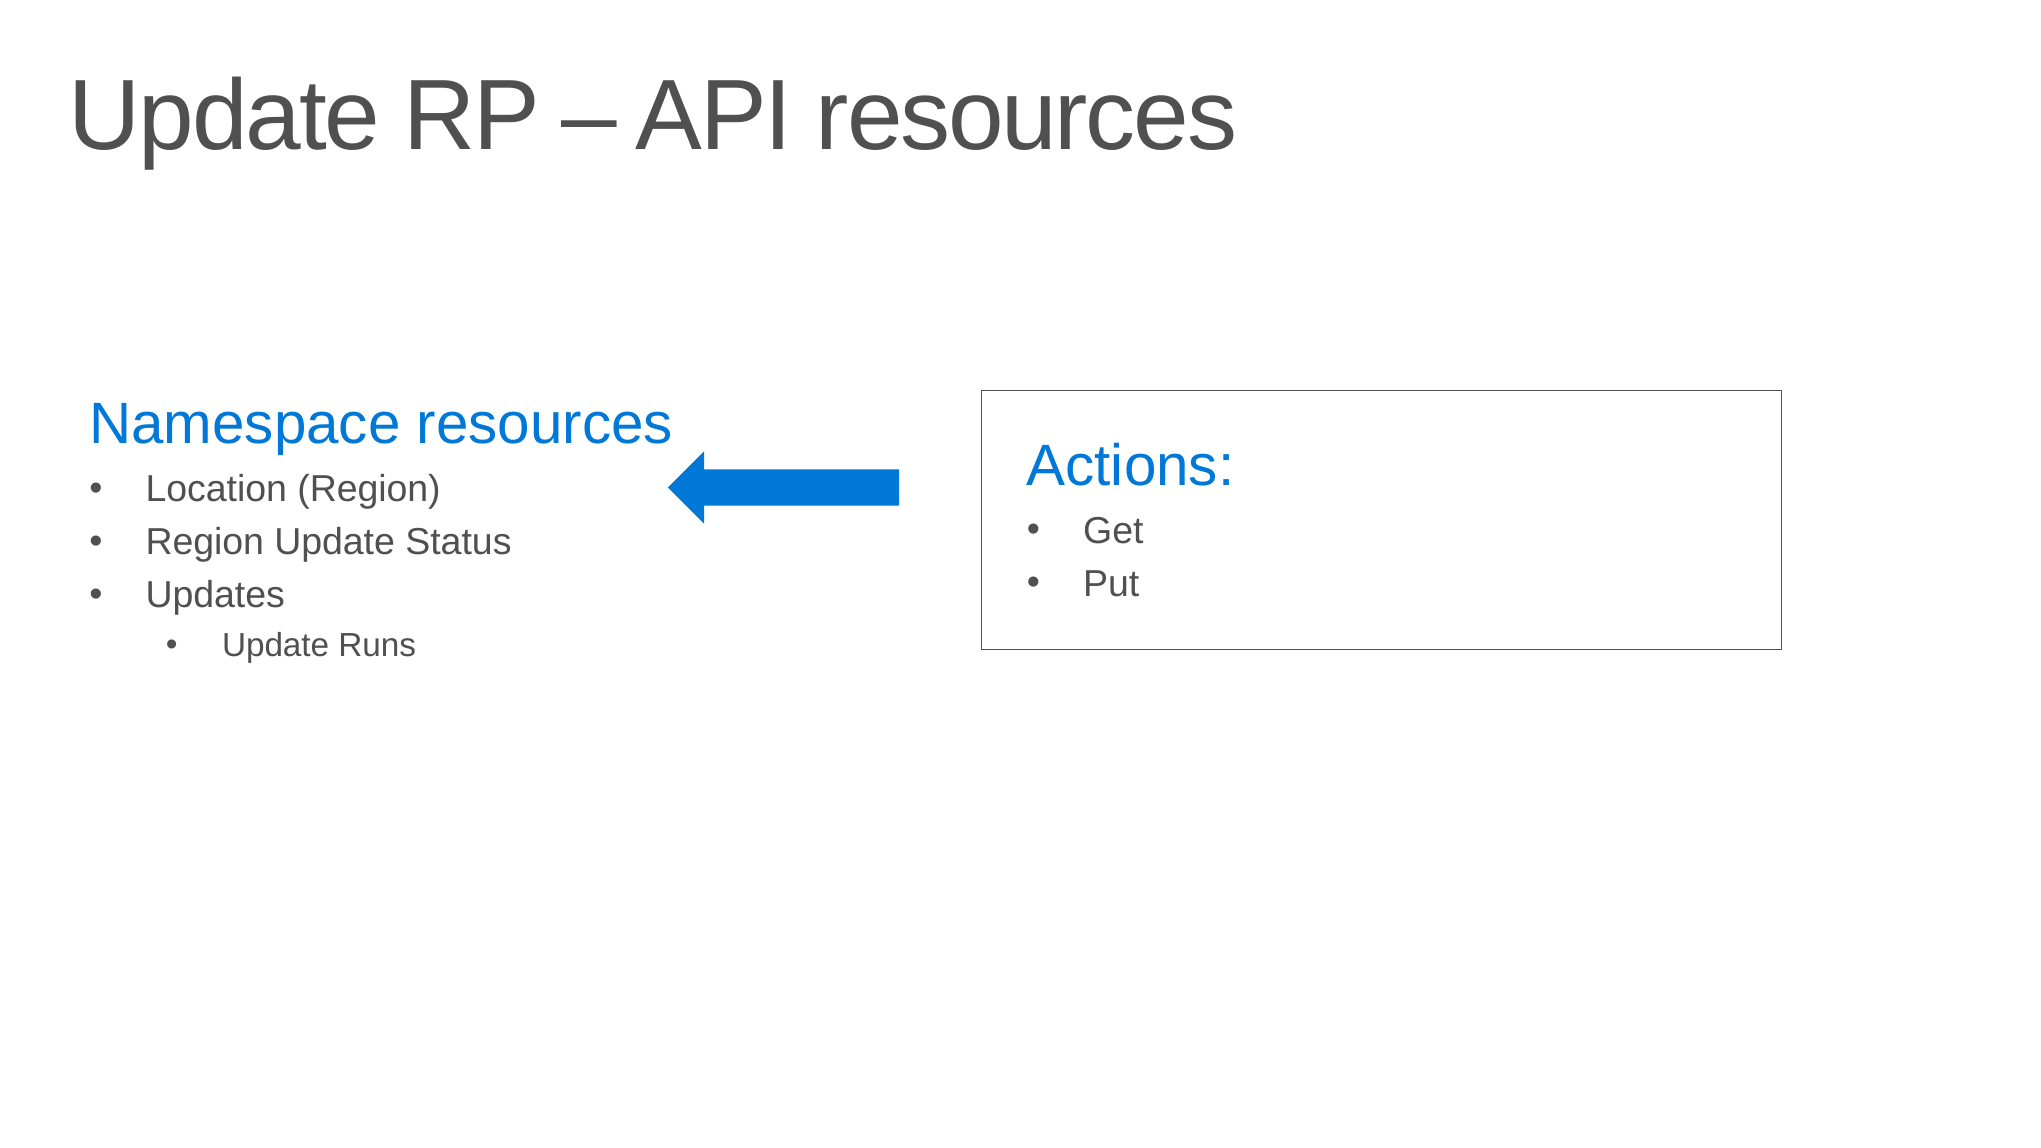

# Update RP – API resources
Namespace resources
Location (Region)
Region Update Status
Updates
Update Runs
Actions:
Get
Put